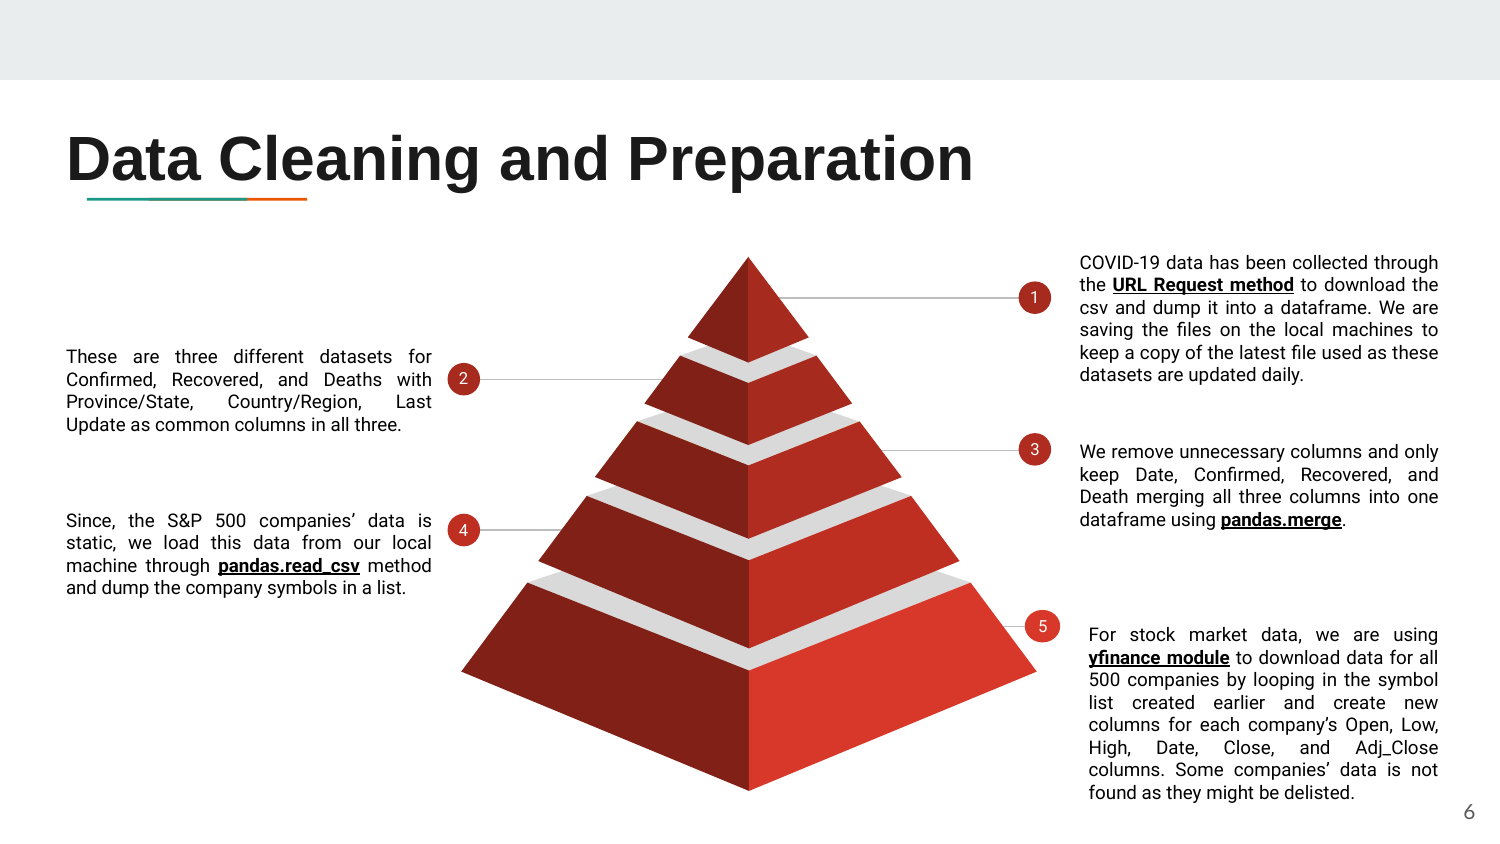

# Data Cleaning and Preparation
COVID-19 data has been collected through the URL Request method to download the csv and dump it into a dataframe. We are saving the files on the local machines to keep a copy of the latest file used as these datasets are updated daily.
1

These are three different datasets for Confirmed, Recovered, and Deaths with Province/State, Country/Region, Last Update as common columns in all three.
2

3
We remove unnecessary columns and only keep Date, Confirmed, Recovered, and Death merging all three columns into one dataframe using pandas.merge.

Since, the S&P 500 companies’ data is static, we load this data from our local machine through pandas.read_csv method and dump the company symbols in a list.
4

5

For stock market data, we are using yfinance module to download data for all 500 companies by looping in the symbol list created earlier and create new columns for each company’s Open, Low, High, Date, Close, and Adj_Close columns. Some companies’ data is not found as they might be delisted.
6